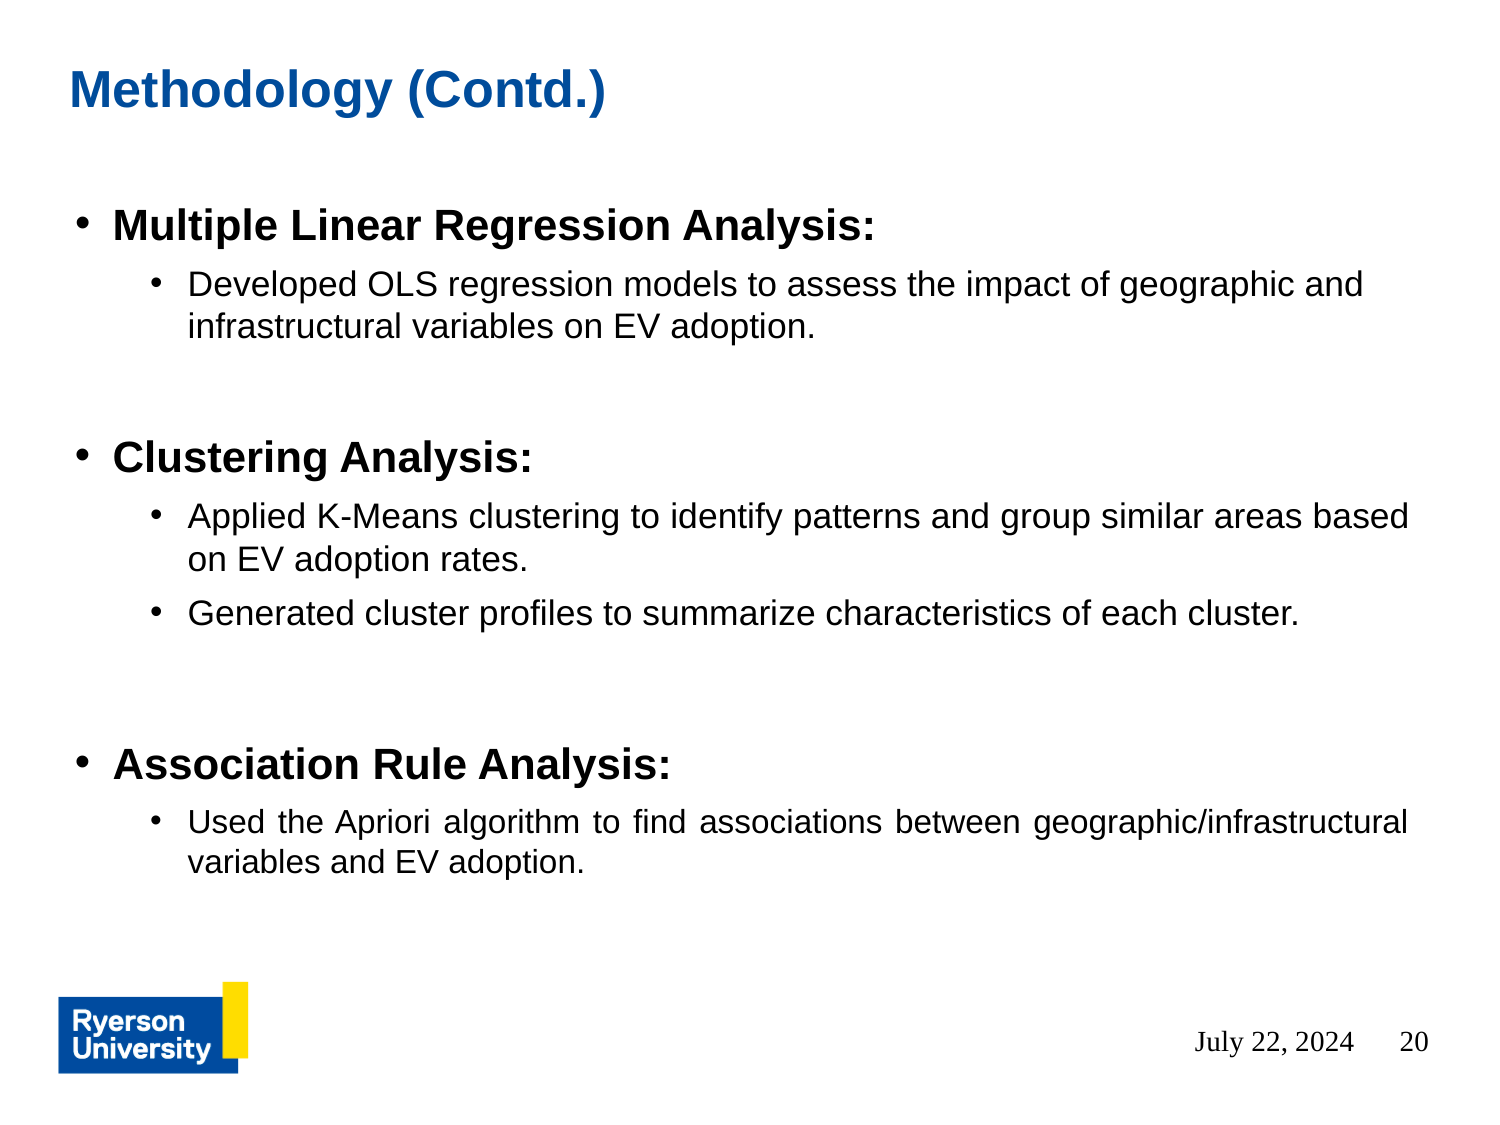

# Methodology (Contd.)
Multiple Linear Regression Analysis:
Developed OLS regression models to assess the impact of geographic and infrastructural variables on EV adoption.

Clustering Analysis:
Applied K-Means clustering to identify patterns and group similar areas based on EV adoption rates.
Generated cluster profiles to summarize characteristics of each cluster.

Association Rule Analysis:
Used the Apriori algorithm to find associations between geographic/infrastructural variables and EV adoption.
20
July 22, 2024